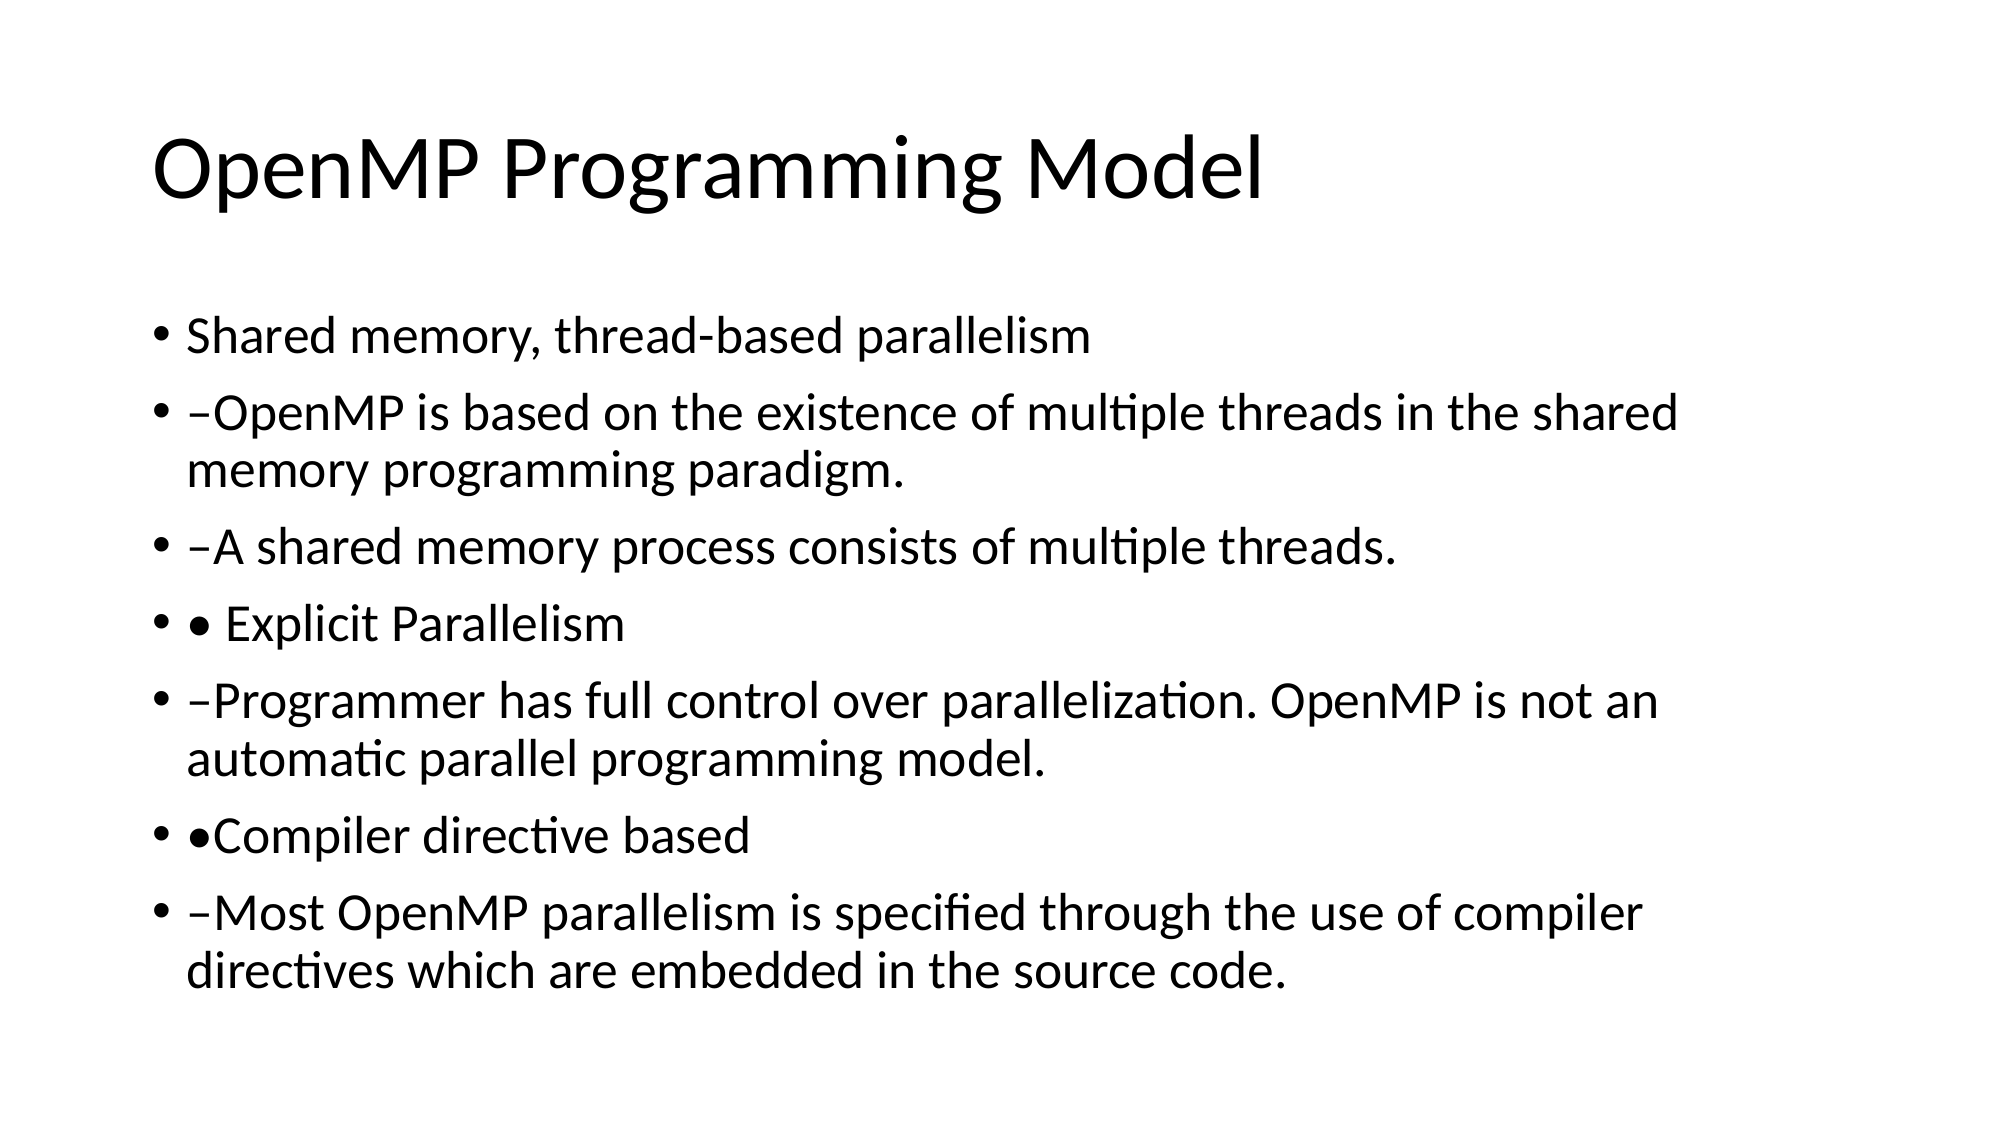

# OpenMP Programming Model
Shared memory, thread-based parallelism
–OpenMP is based on the existence of multiple threads in the shared memory programming paradigm.
–A shared memory process consists of multiple threads.
• Explicit Parallelism
–Programmer has full control over parallelization. OpenMP is not an automatic parallel programming model.
•Compiler directive based
–Most OpenMP parallelism is specified through the use of compiler directives which are embedded in the source code.